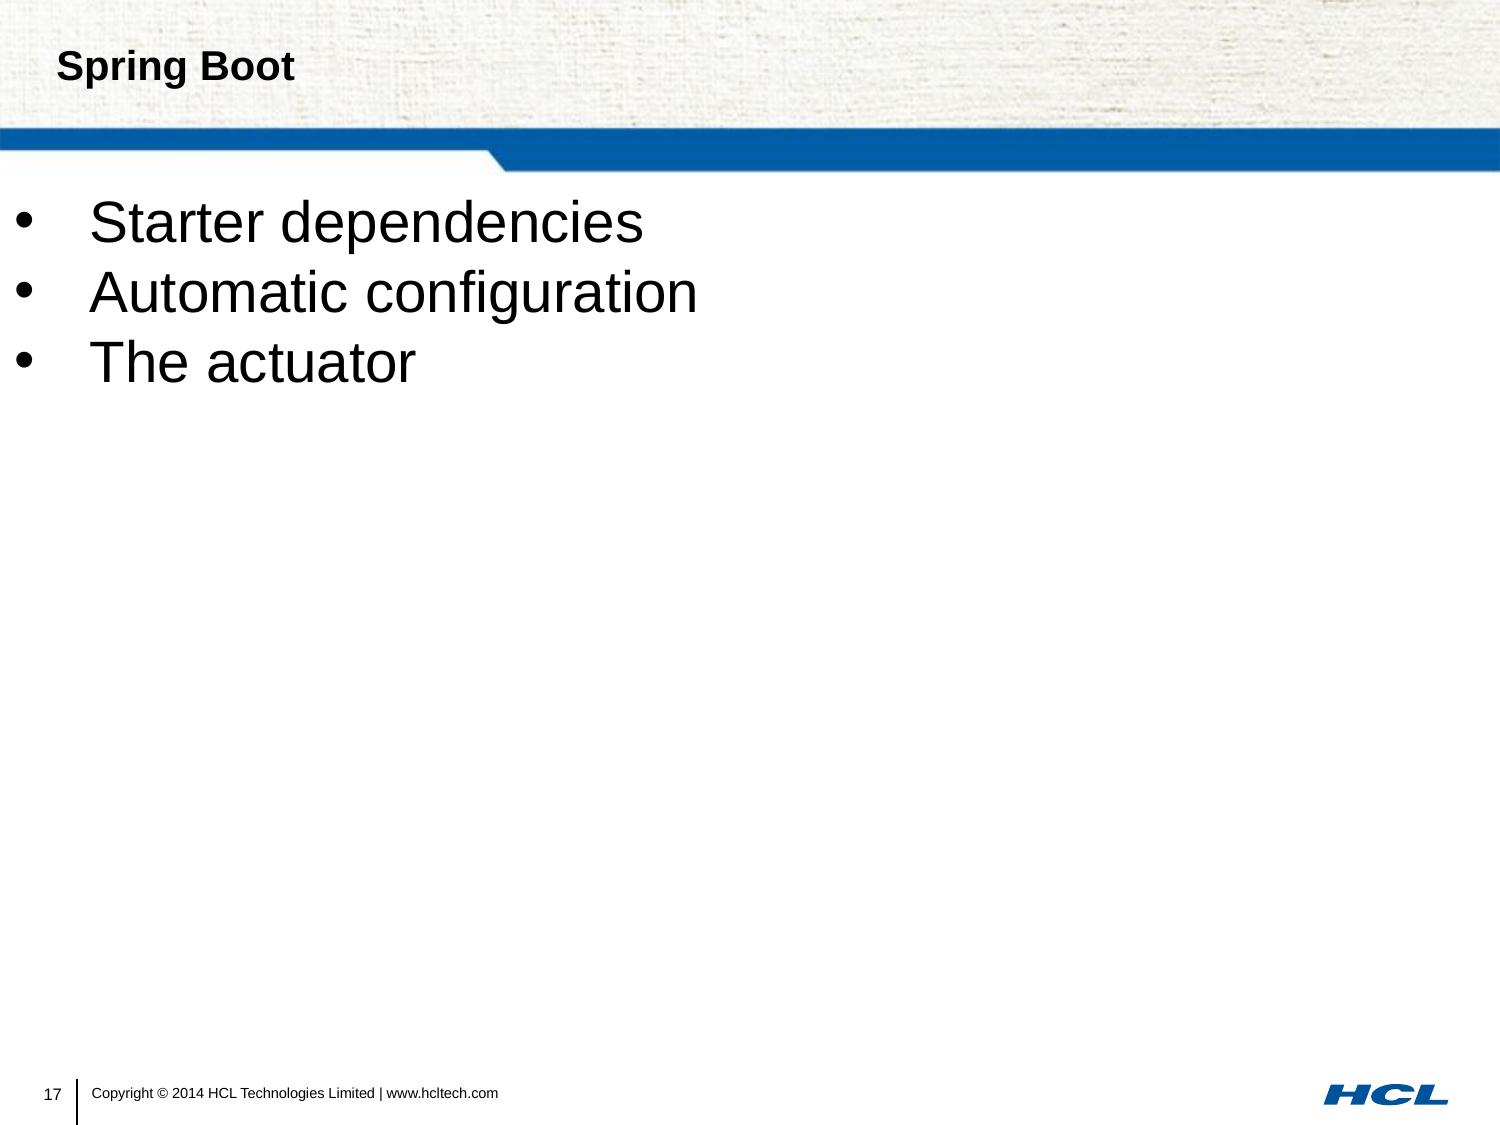

# Spring Boot
Starter dependencies
Automatic configuration
The actuator